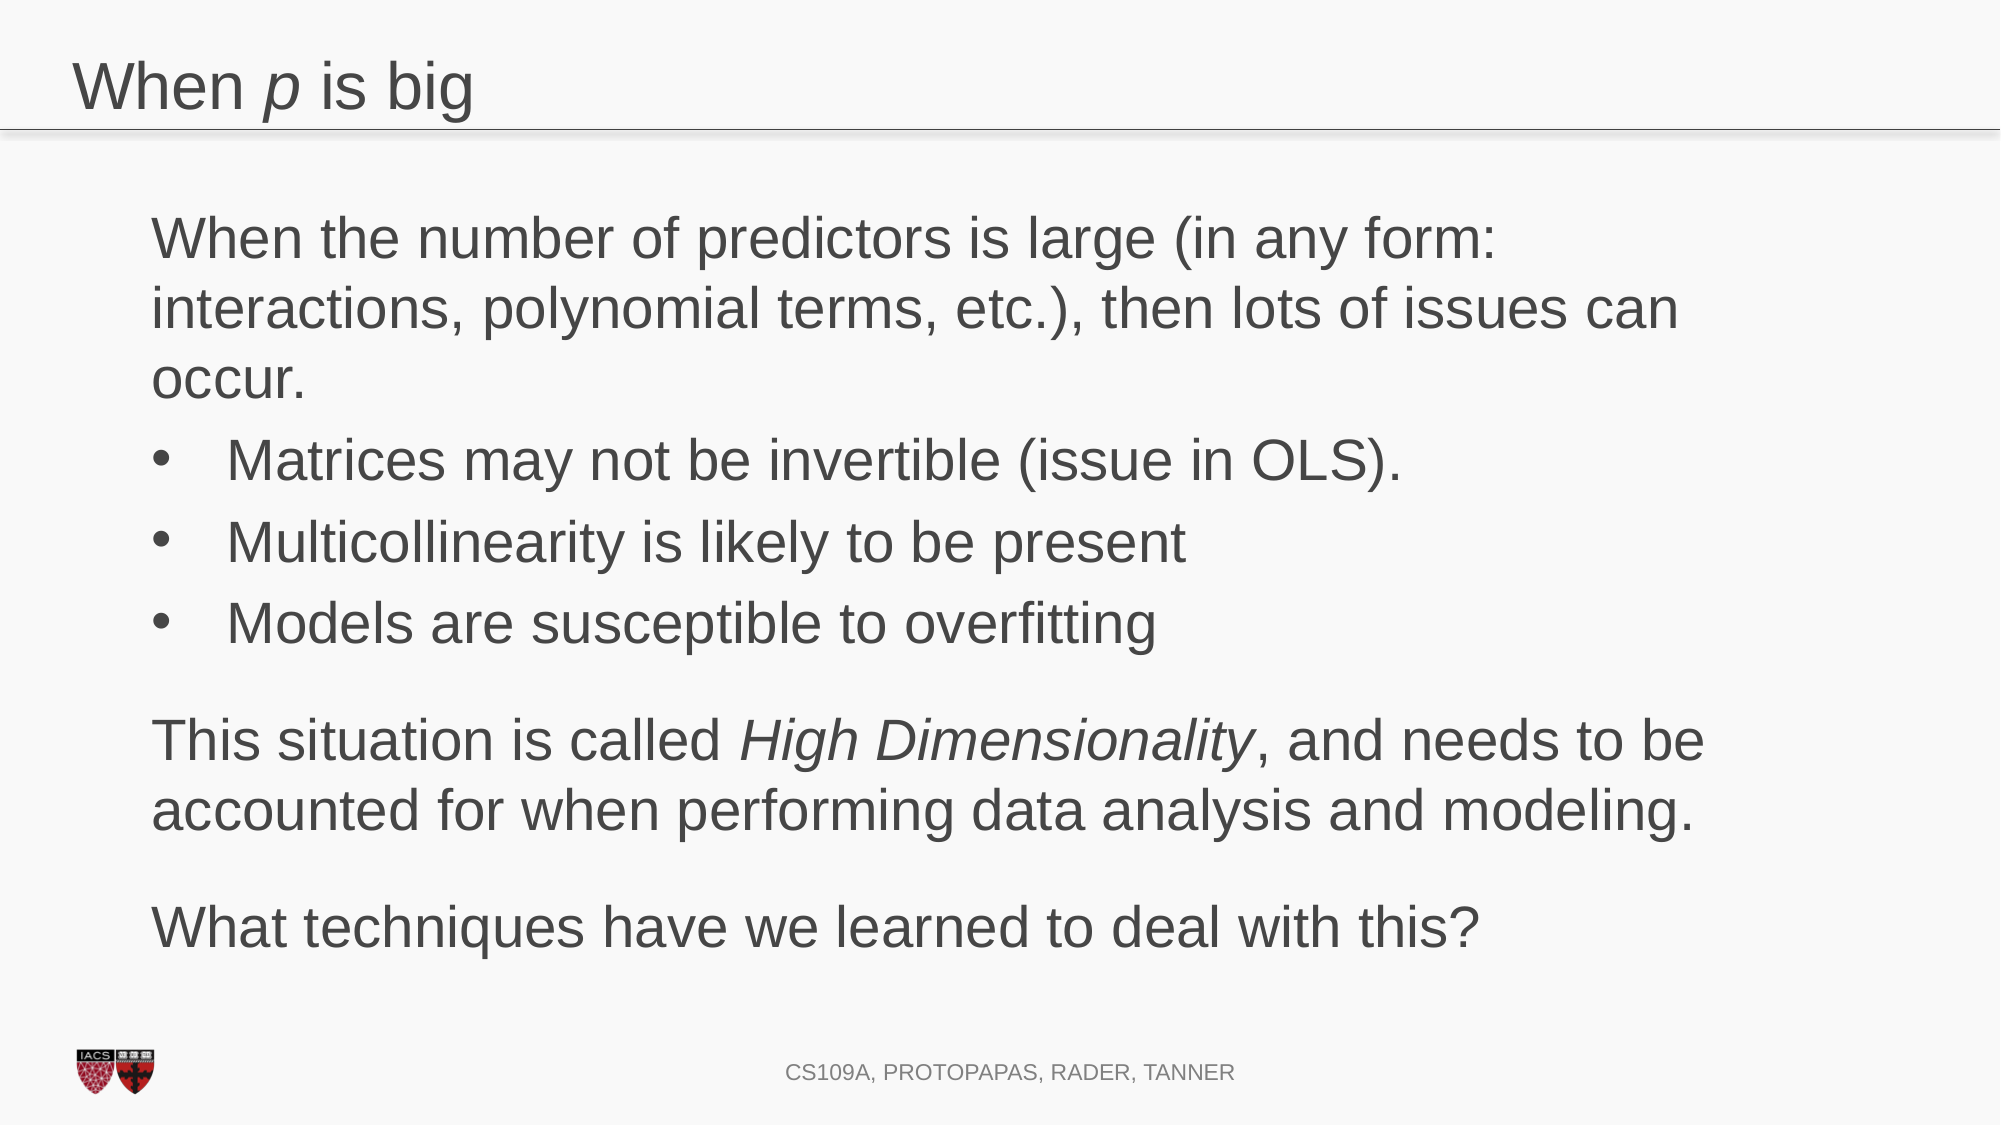

# When p is big
When the number of predictors is large (in any form: interactions, polynomial terms, etc.), then lots of issues can occur.
Matrices may not be invertible (issue in OLS).
Multicollinearity is likely to be present
Models are susceptible to overfitting

This situation is called High Dimensionality, and needs to be accounted for when performing data analysis and modeling.

What techniques have we learned to deal with this?